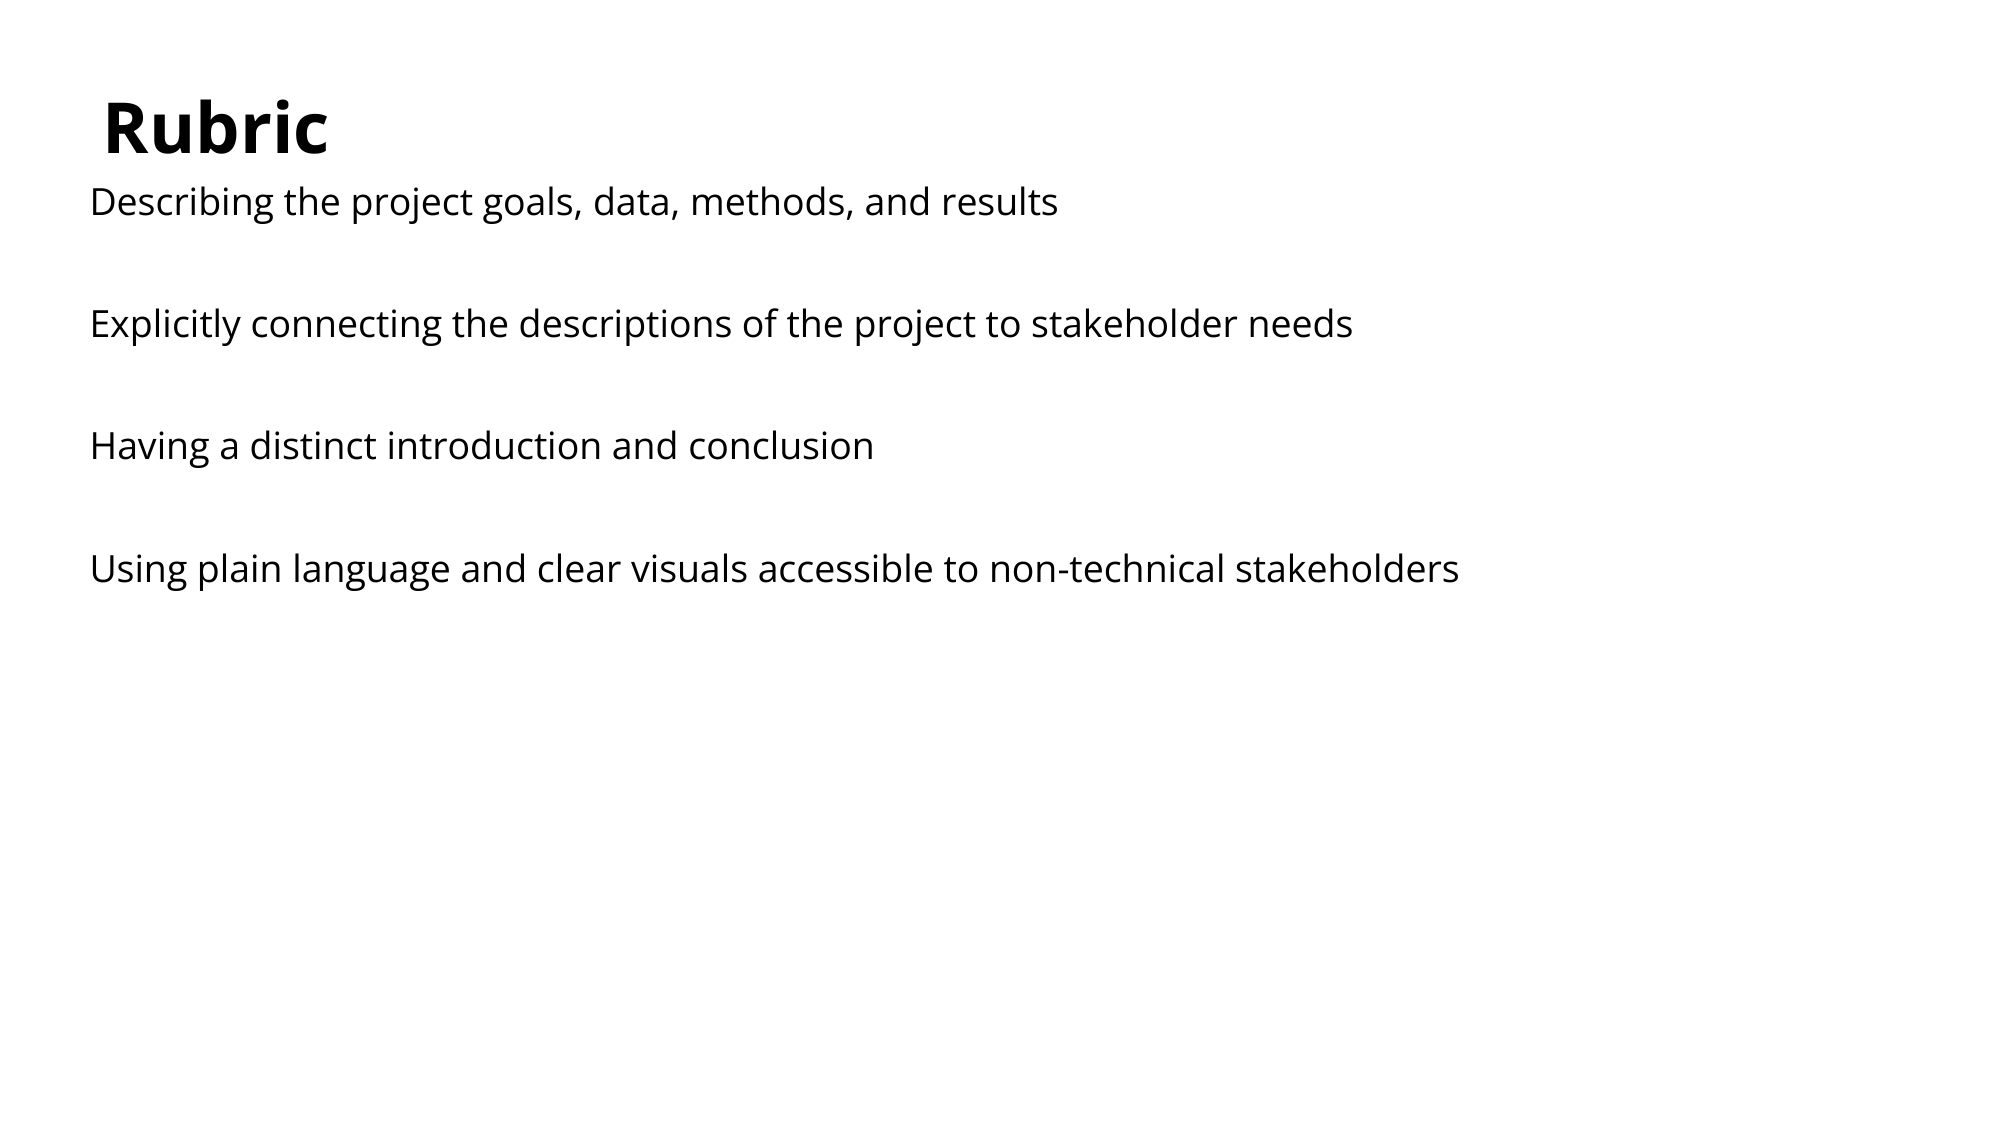

# Rubric
Describing the project goals, data, methods, and results

Explicitly connecting the descriptions of the project to stakeholder needs

Having a distinct introduction and conclusion

Using plain language and clear visuals accessible to non-technical stakeholders